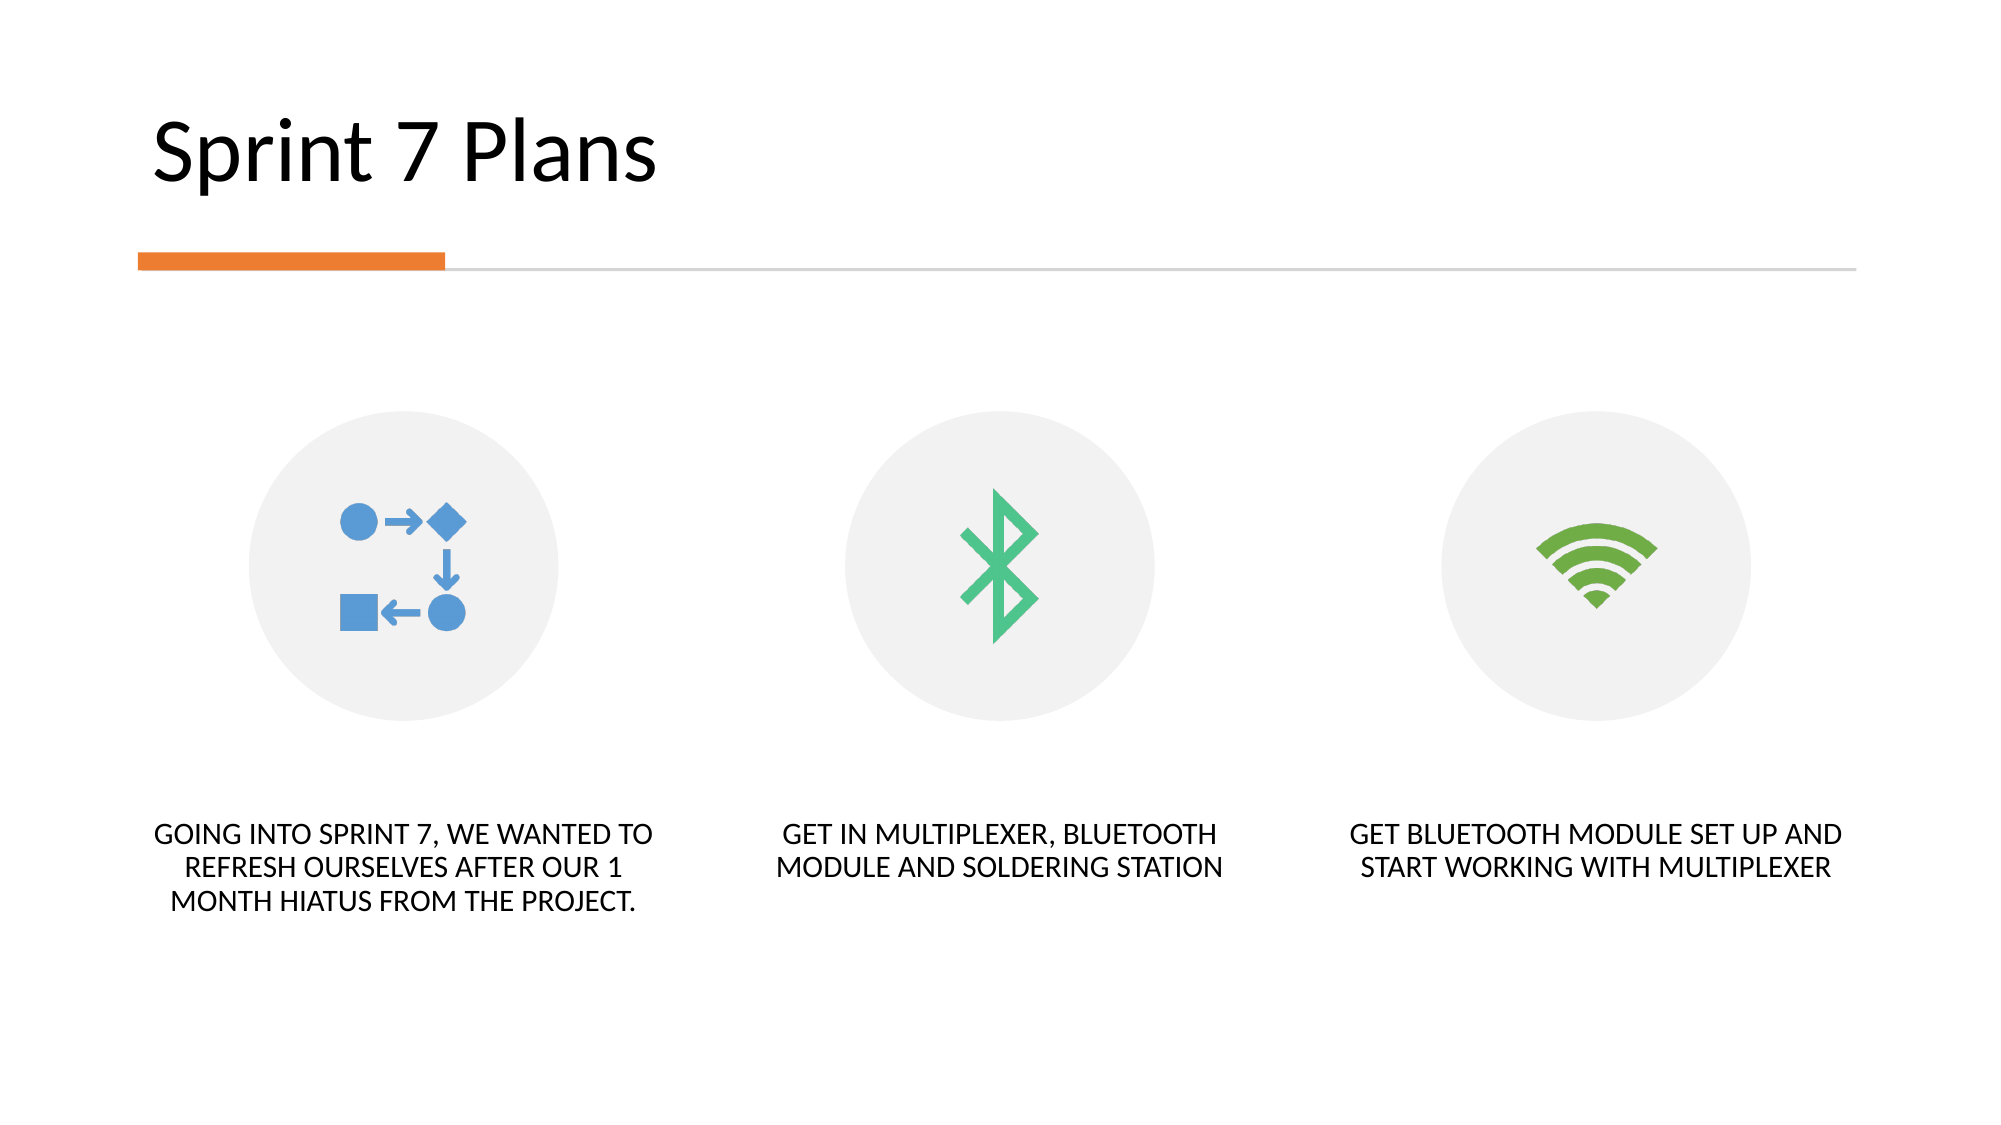

# Sprint 7 Plans

Going into Sprint 7, we wanted to refresh ourselves after our 1 month hiatus from the project.
Get in Multiplexer, Bluetooth Module and Soldering Station
Get Bluetooth Module Set up and start working with Multiplexer